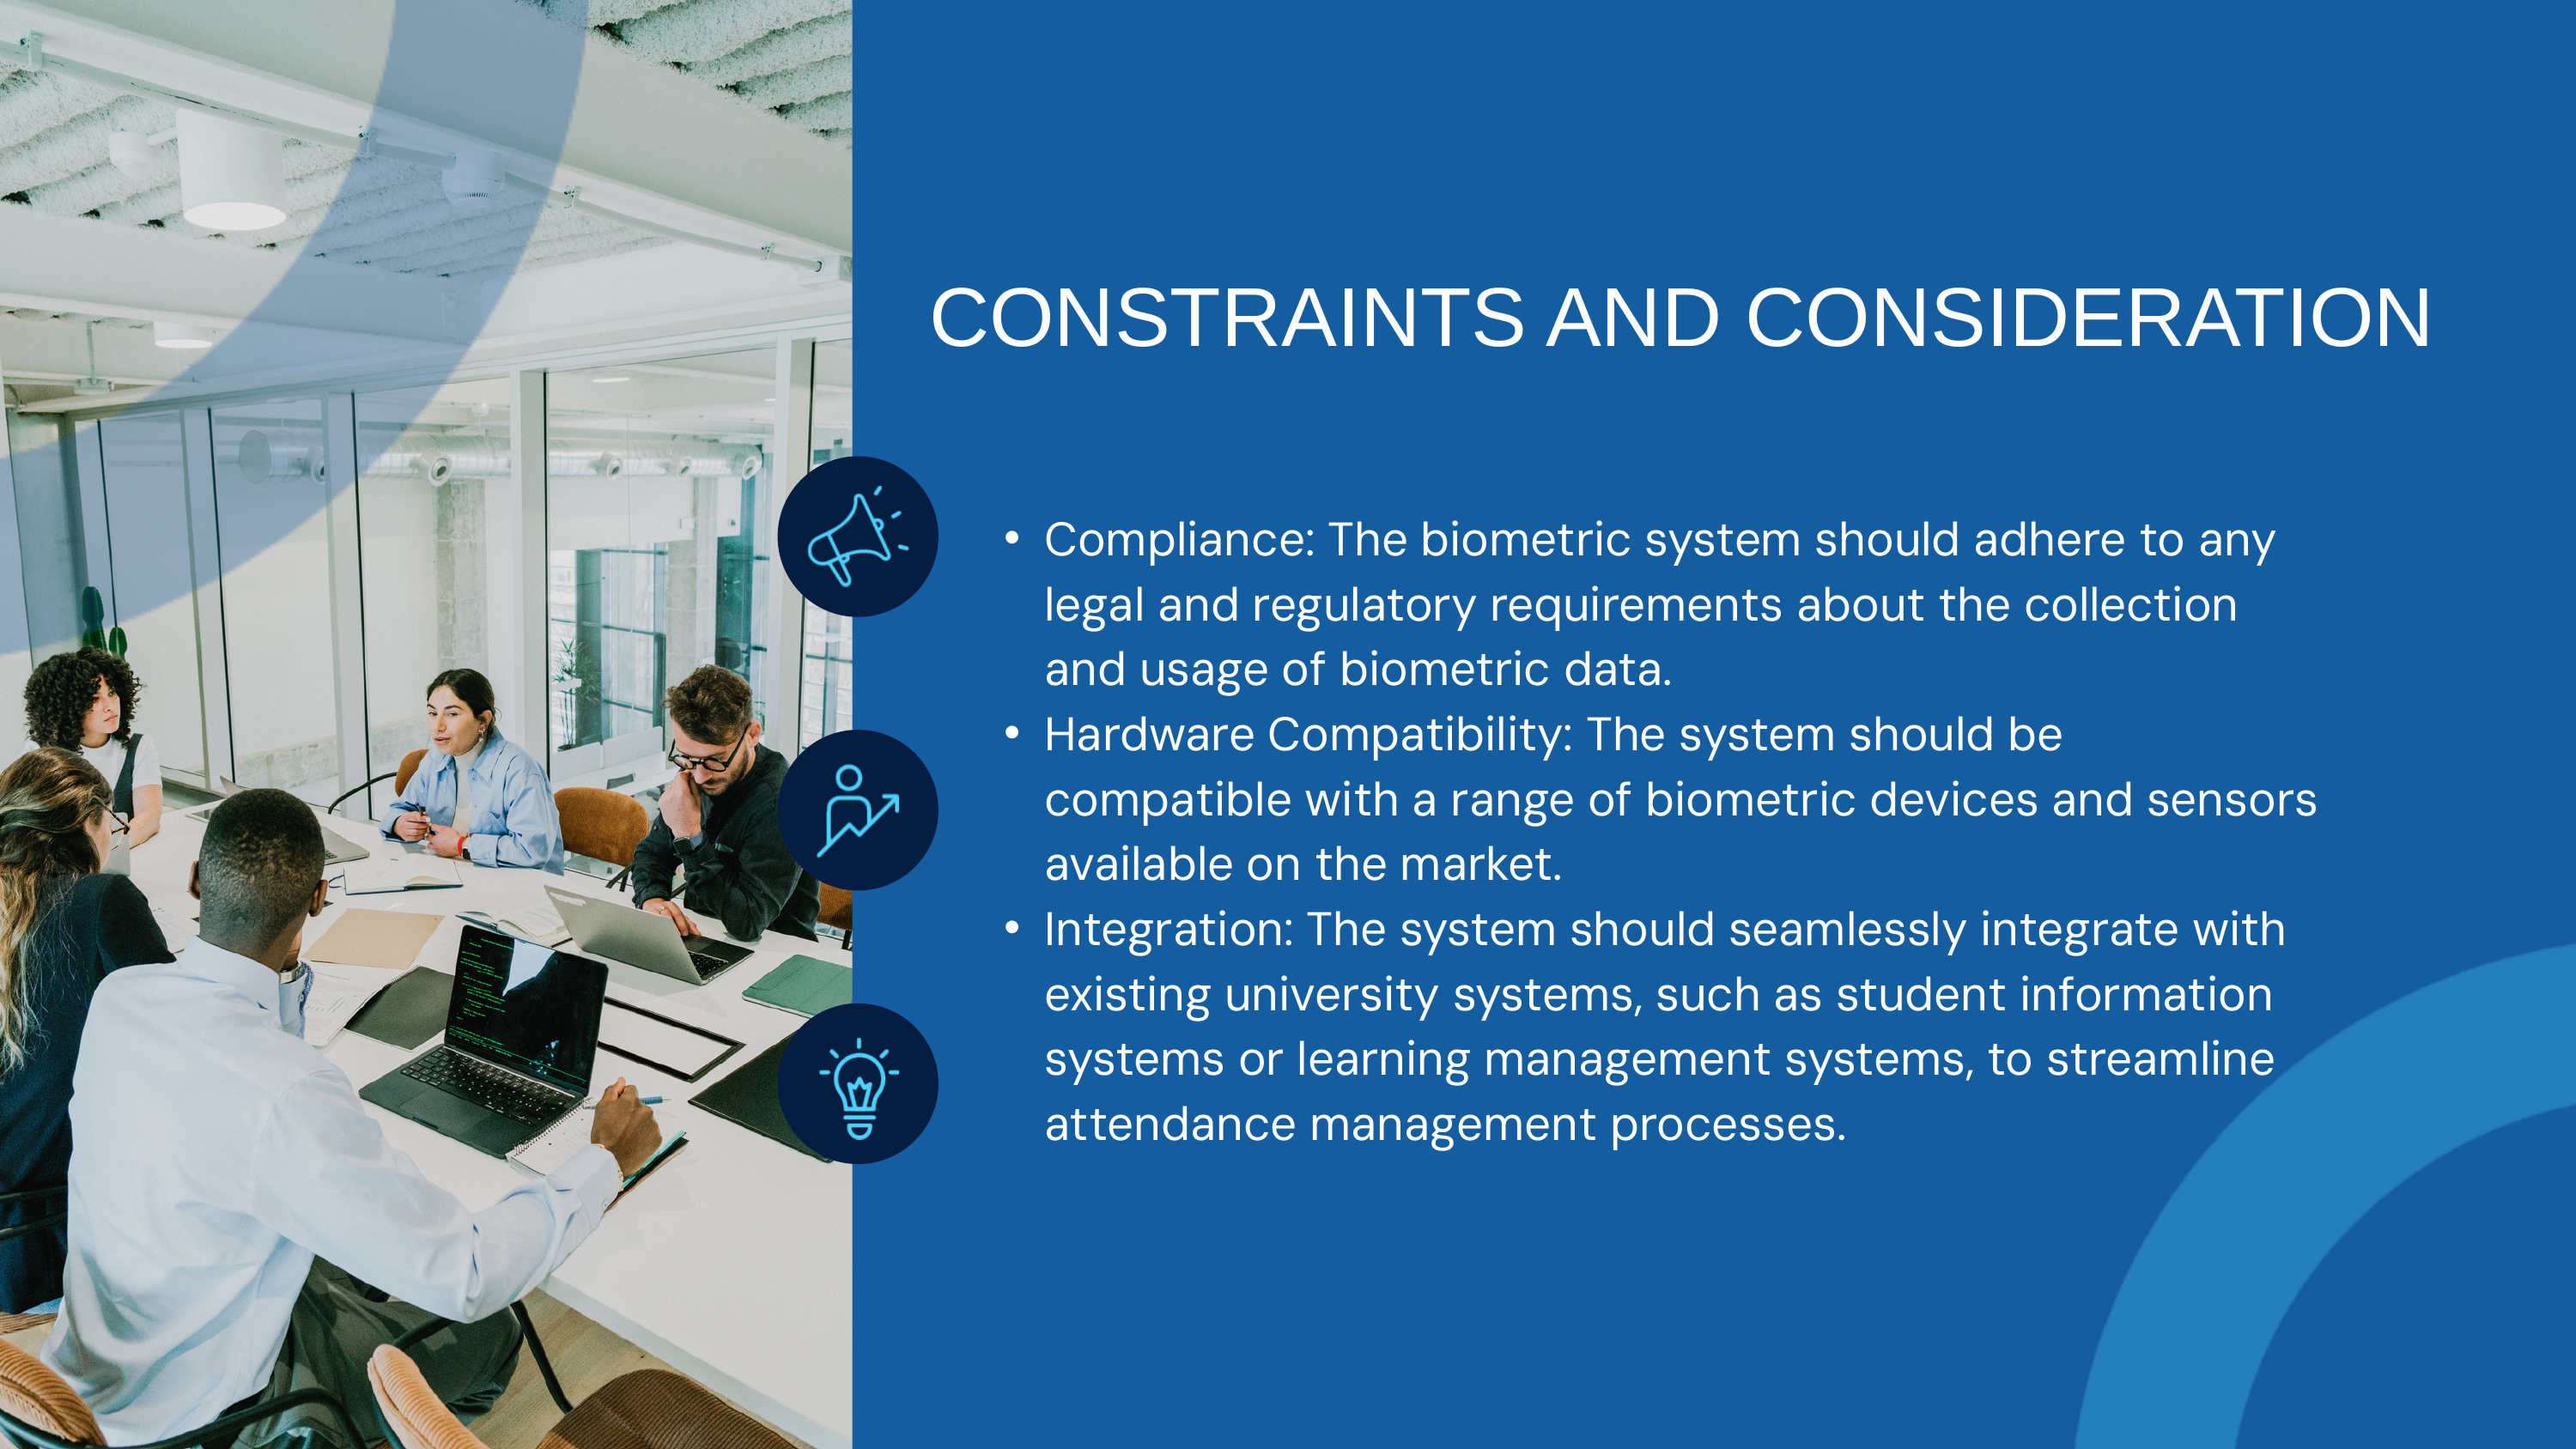

CONSTRAINTS AND CONSIDERATION

Compliance: The biometric system should adhere to any legal and regulatory requirements about the collection and usage of biometric data.
Hardware Compatibility: The system should be compatible with a range of biometric devices and sensors available on the market.
Integration: The system should seamlessly integrate with existing university systems, such as student information systems or learning management systems, to streamline attendance management processes.